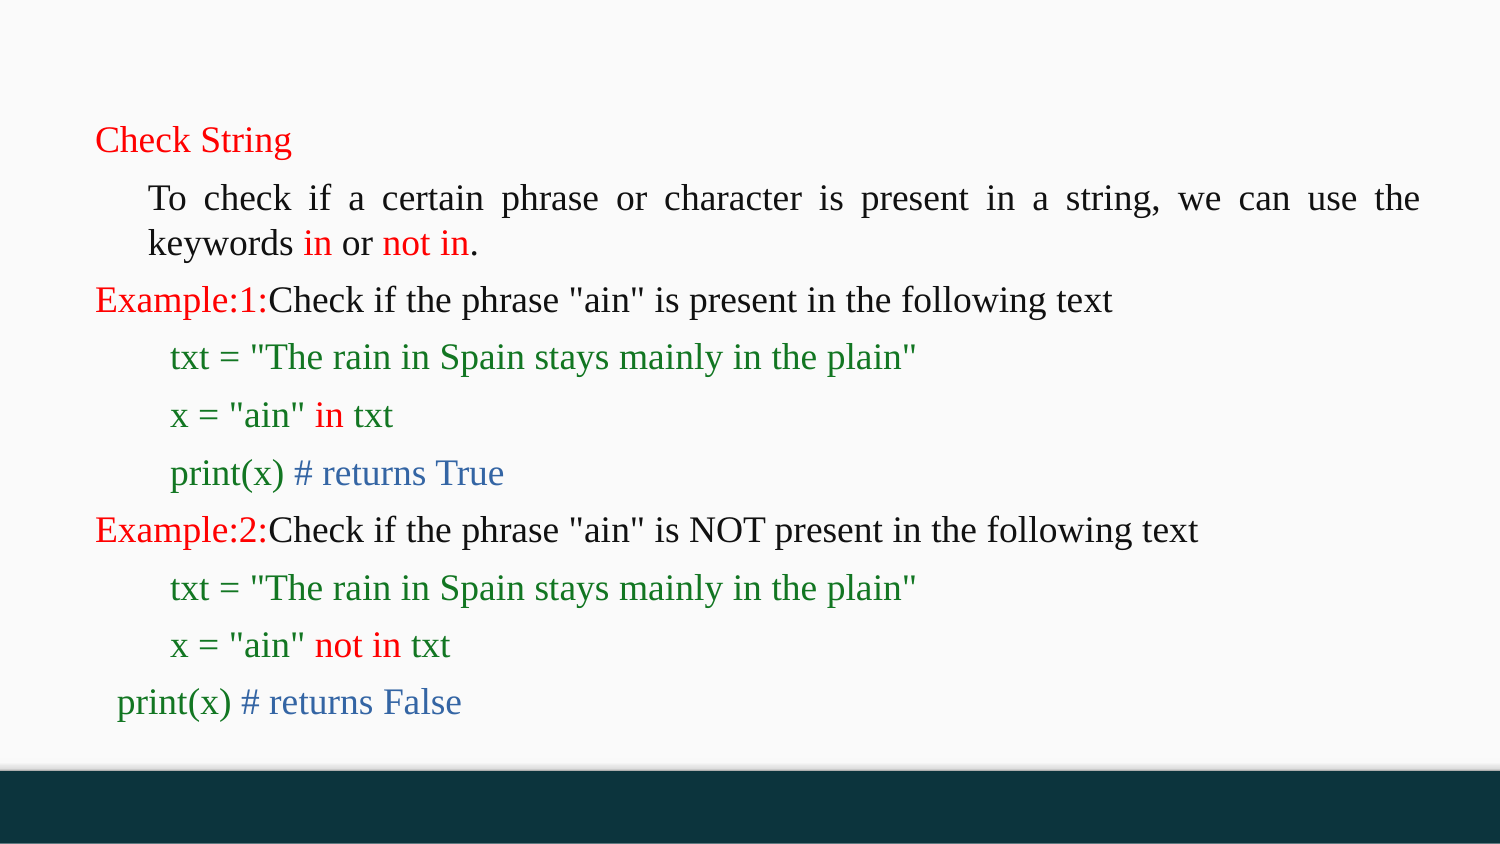

Check String
	To check if a certain phrase or character is present in a string, we can use the keywords in or not in.
Example:1:Check if the phrase "ain" is present in the following text
txt = "The rain in Spain stays mainly in the plain"
x = "ain" in txt
print(x) # returns True
Example:2:Check if the phrase "ain" is NOT present in the following text
txt = "The rain in Spain stays mainly in the plain"
x = "ain" not in txt
print(x) # returns False